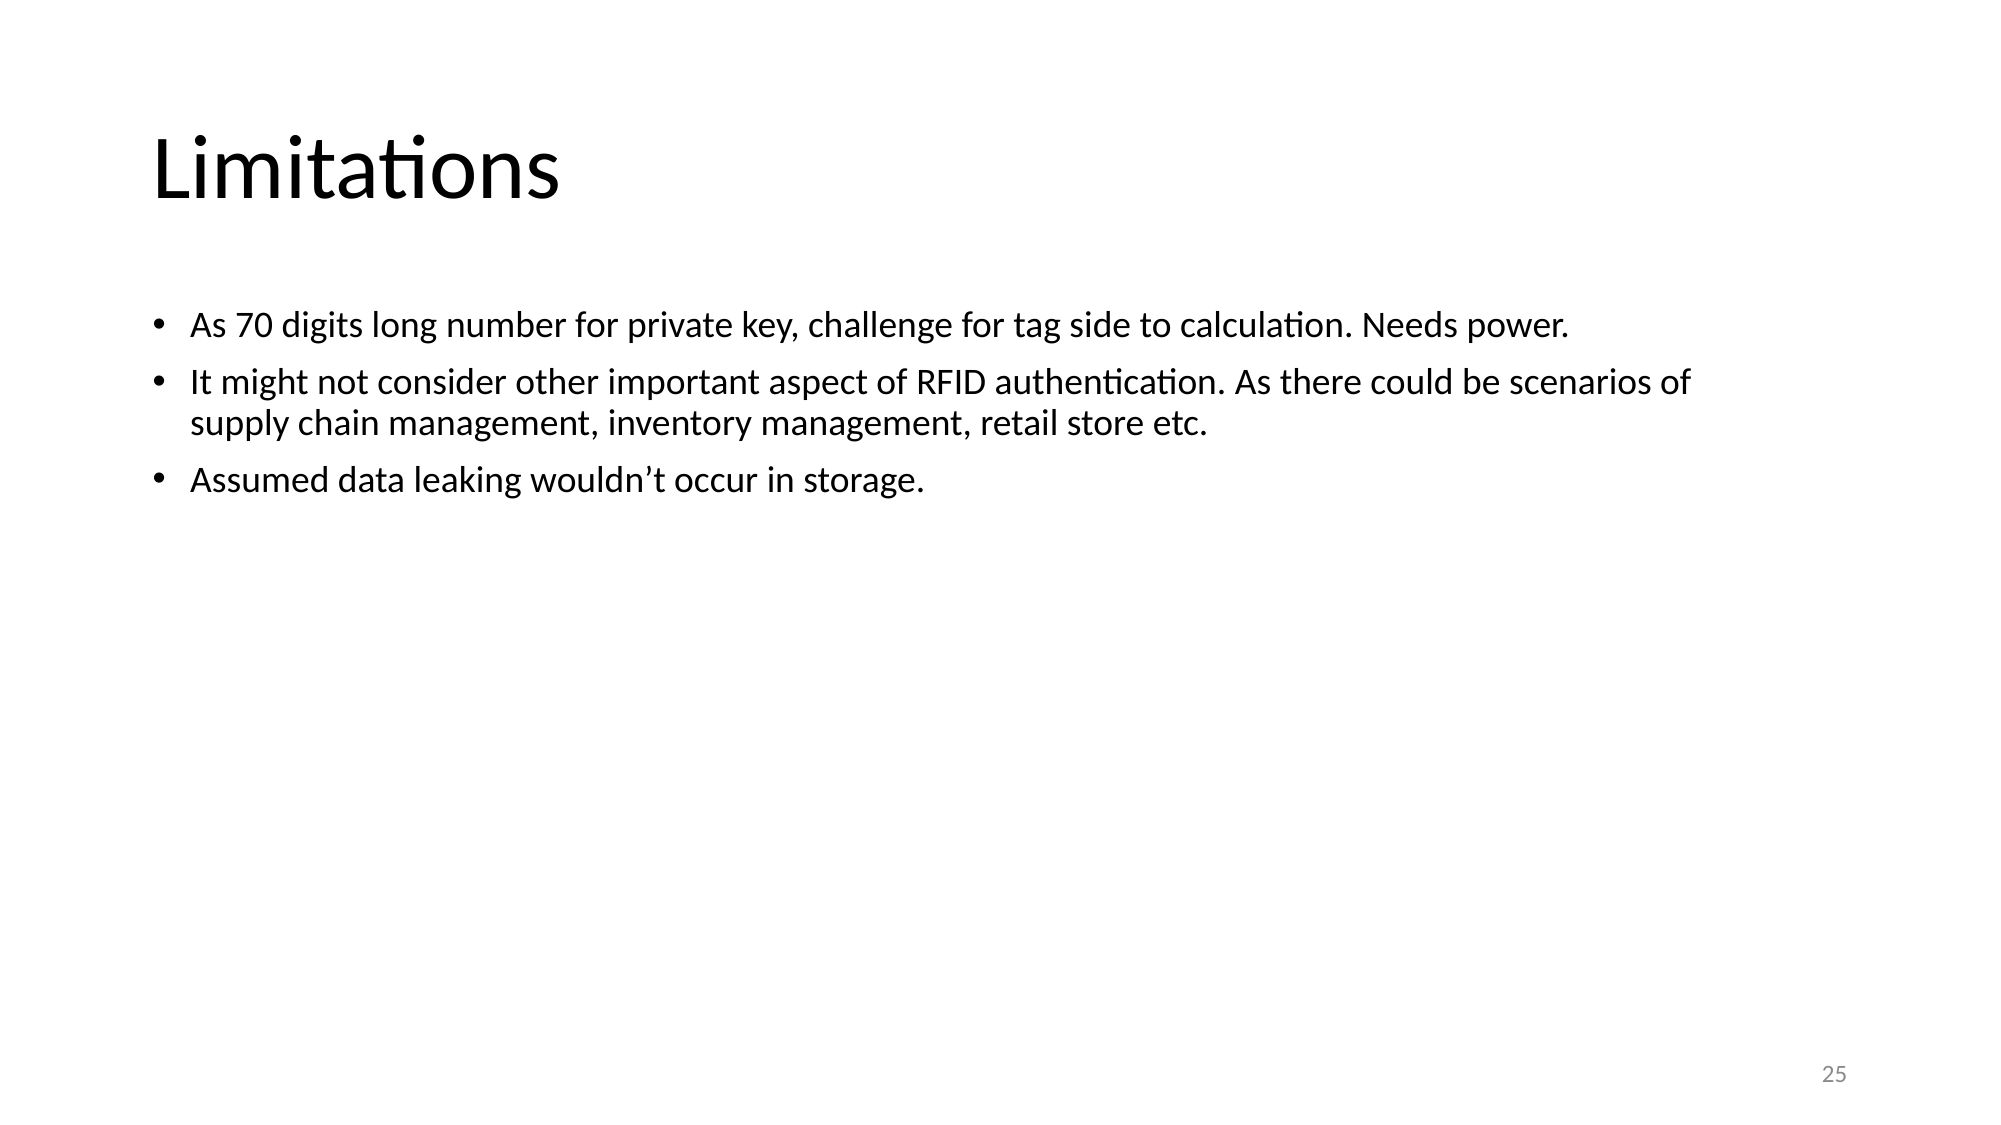

# Limitations
As 70 digits long number for private key, challenge for tag side to calculation. Needs power.
It might not consider other important aspect of RFID authentication. As there could be scenarios of supply chain management, inventory management, retail store etc.
Assumed data leaking wouldn’t occur in storage.
25